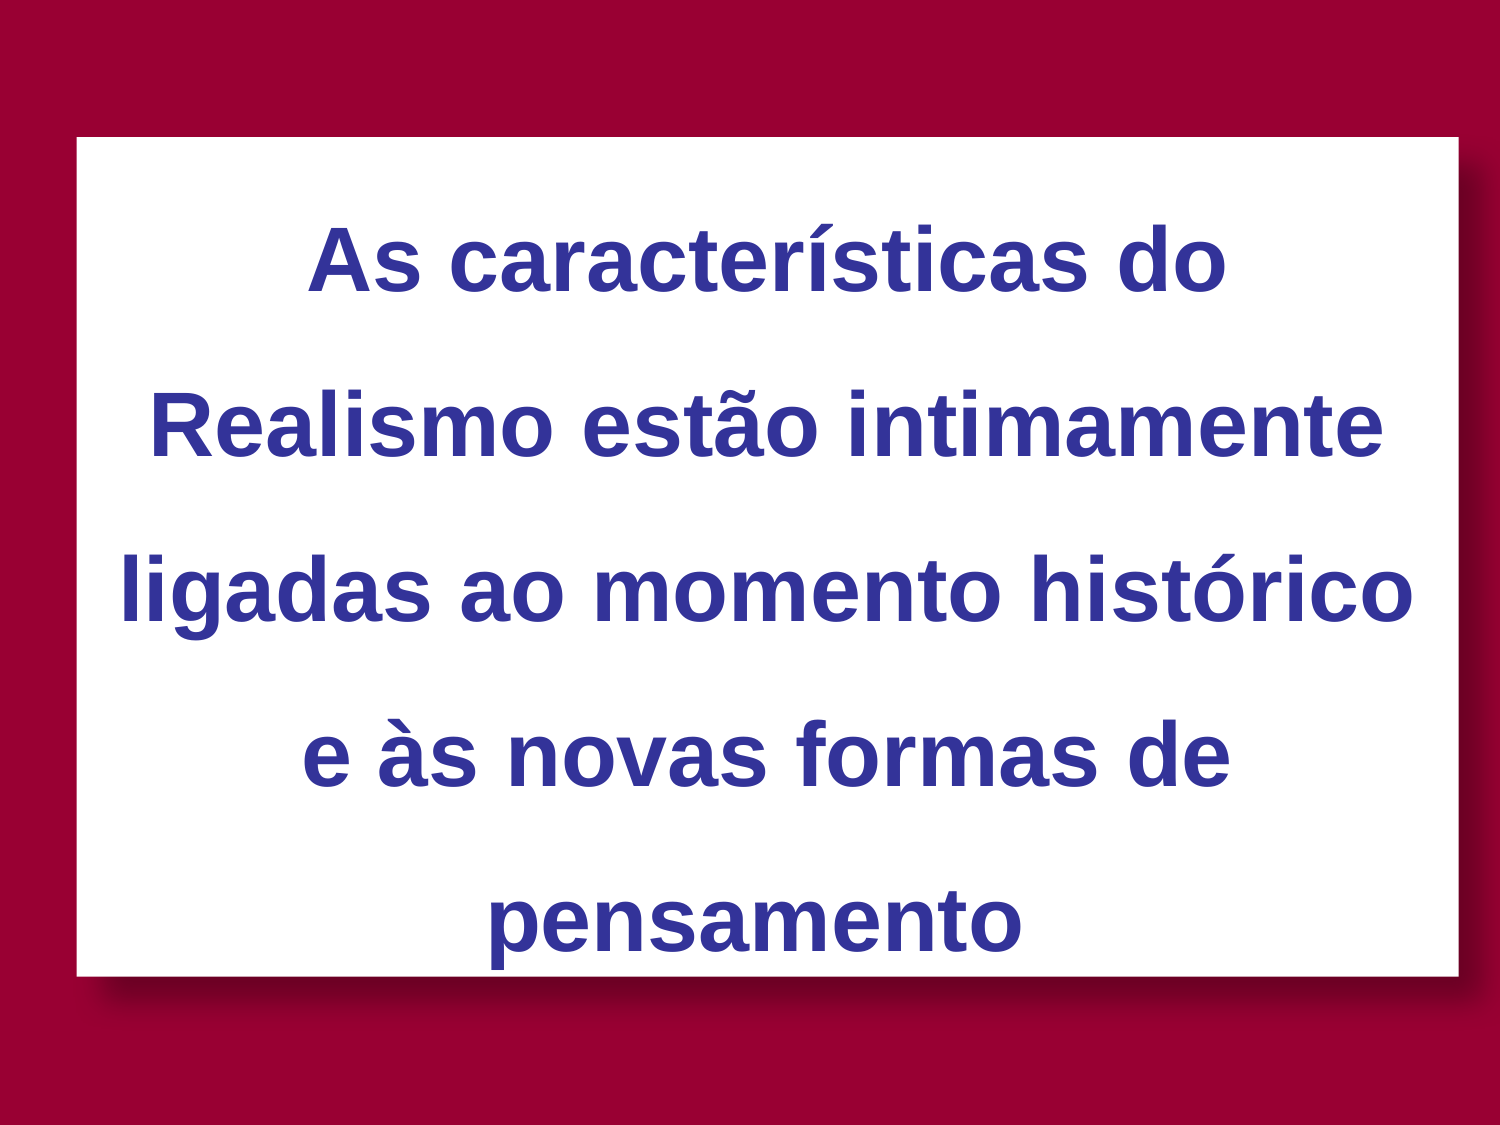

As características do Realismo estão intimamente ligadas ao momento histórico e às novas formas de pensamento